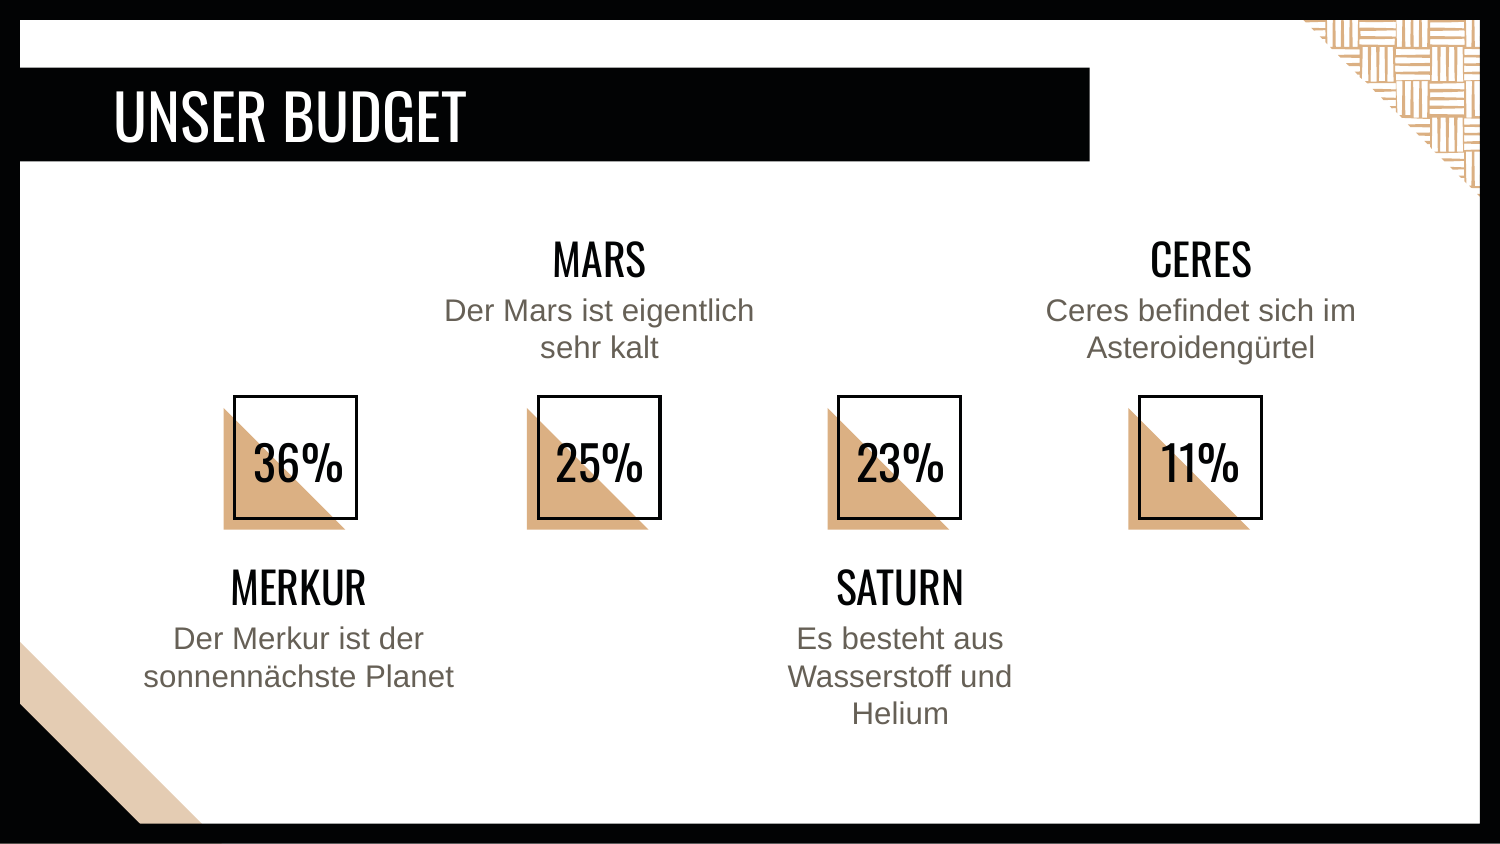

UNSER BUDGET
MARS
CERES
Der Mars ist eigentlich sehr kalt
Ceres befindet sich im Asteroidengürtel

36%
# 25%
23%
11%
MERKUR
SATURN
Der Merkur ist der sonnennächste Planet
Es besteht aus Wasserstoff und Helium